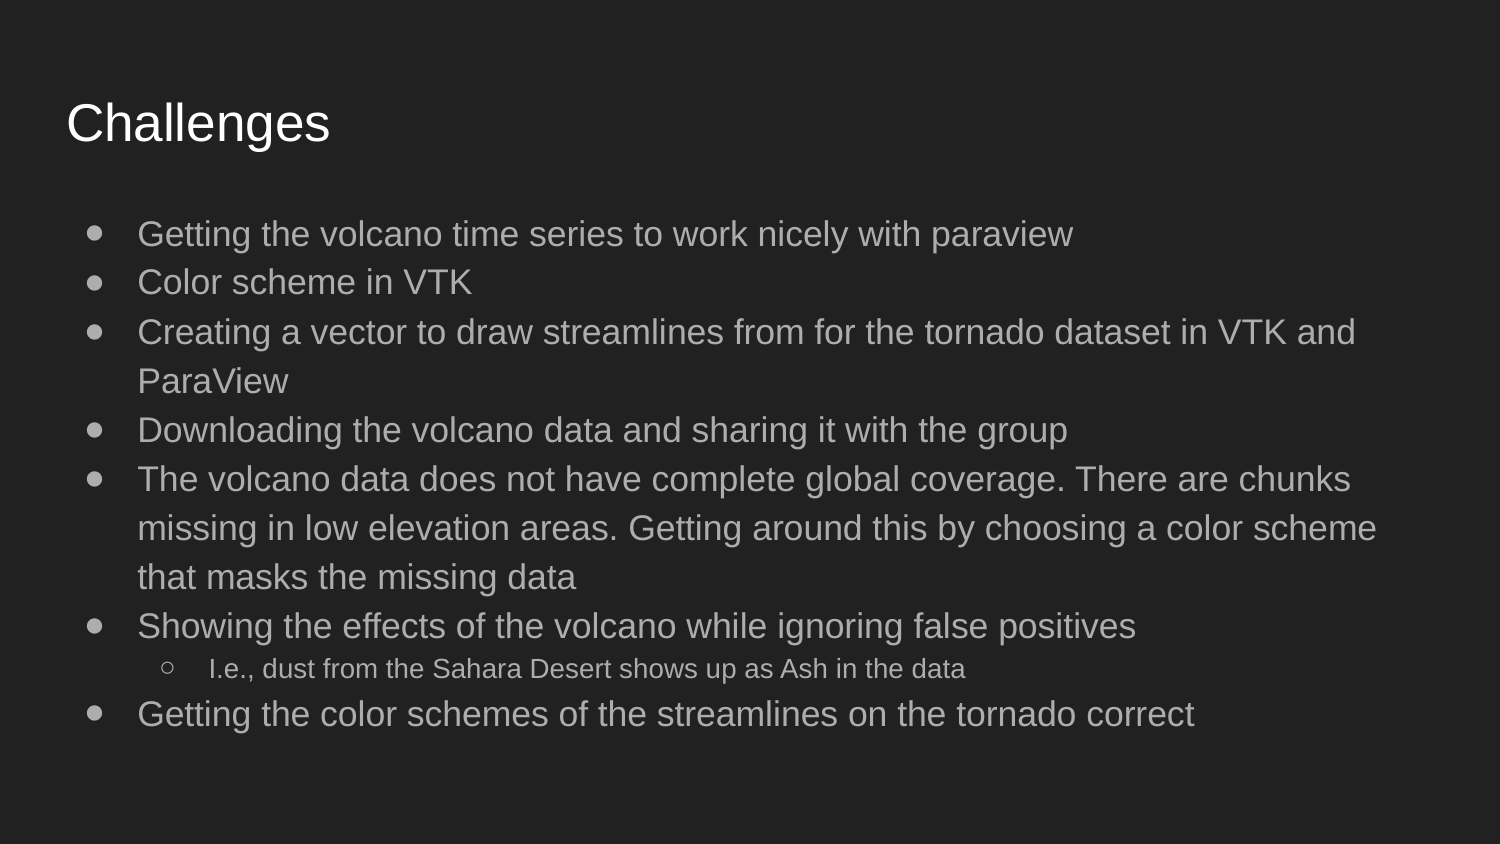

# Challenges
Getting the volcano time series to work nicely with paraview
Color scheme in VTK
Creating a vector to draw streamlines from for the tornado dataset in VTK and ParaView
Downloading the volcano data and sharing it with the group
The volcano data does not have complete global coverage. There are chunks missing in low elevation areas. Getting around this by choosing a color scheme that masks the missing data
Showing the effects of the volcano while ignoring false positives
I.e., dust from the Sahara Desert shows up as Ash in the data
Getting the color schemes of the streamlines on the tornado correct